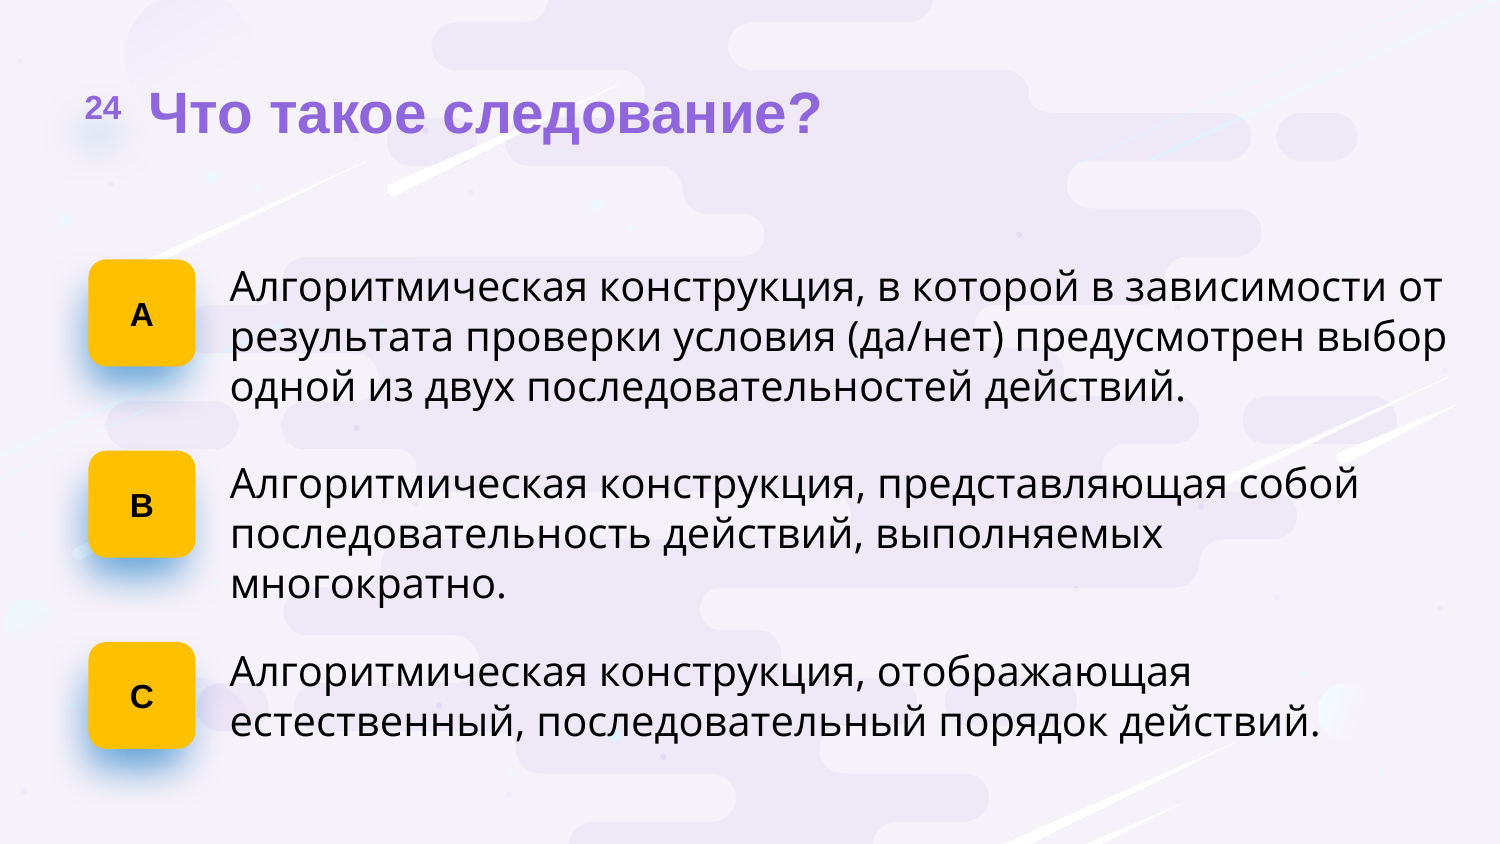

24
Что такое следование?
А
Алгоритмическая конструкция, в которой в зависимости от результата проверки условия (да/нет) предусмотрен выбор одной из двух последовательностей действий.
B
Алгоритмическая конструкция, представляющая собой последовательность действий, выполняемых многократно.
C
Алгоритмическая конструкция, отображающая естественный, последовательный порядок действий.